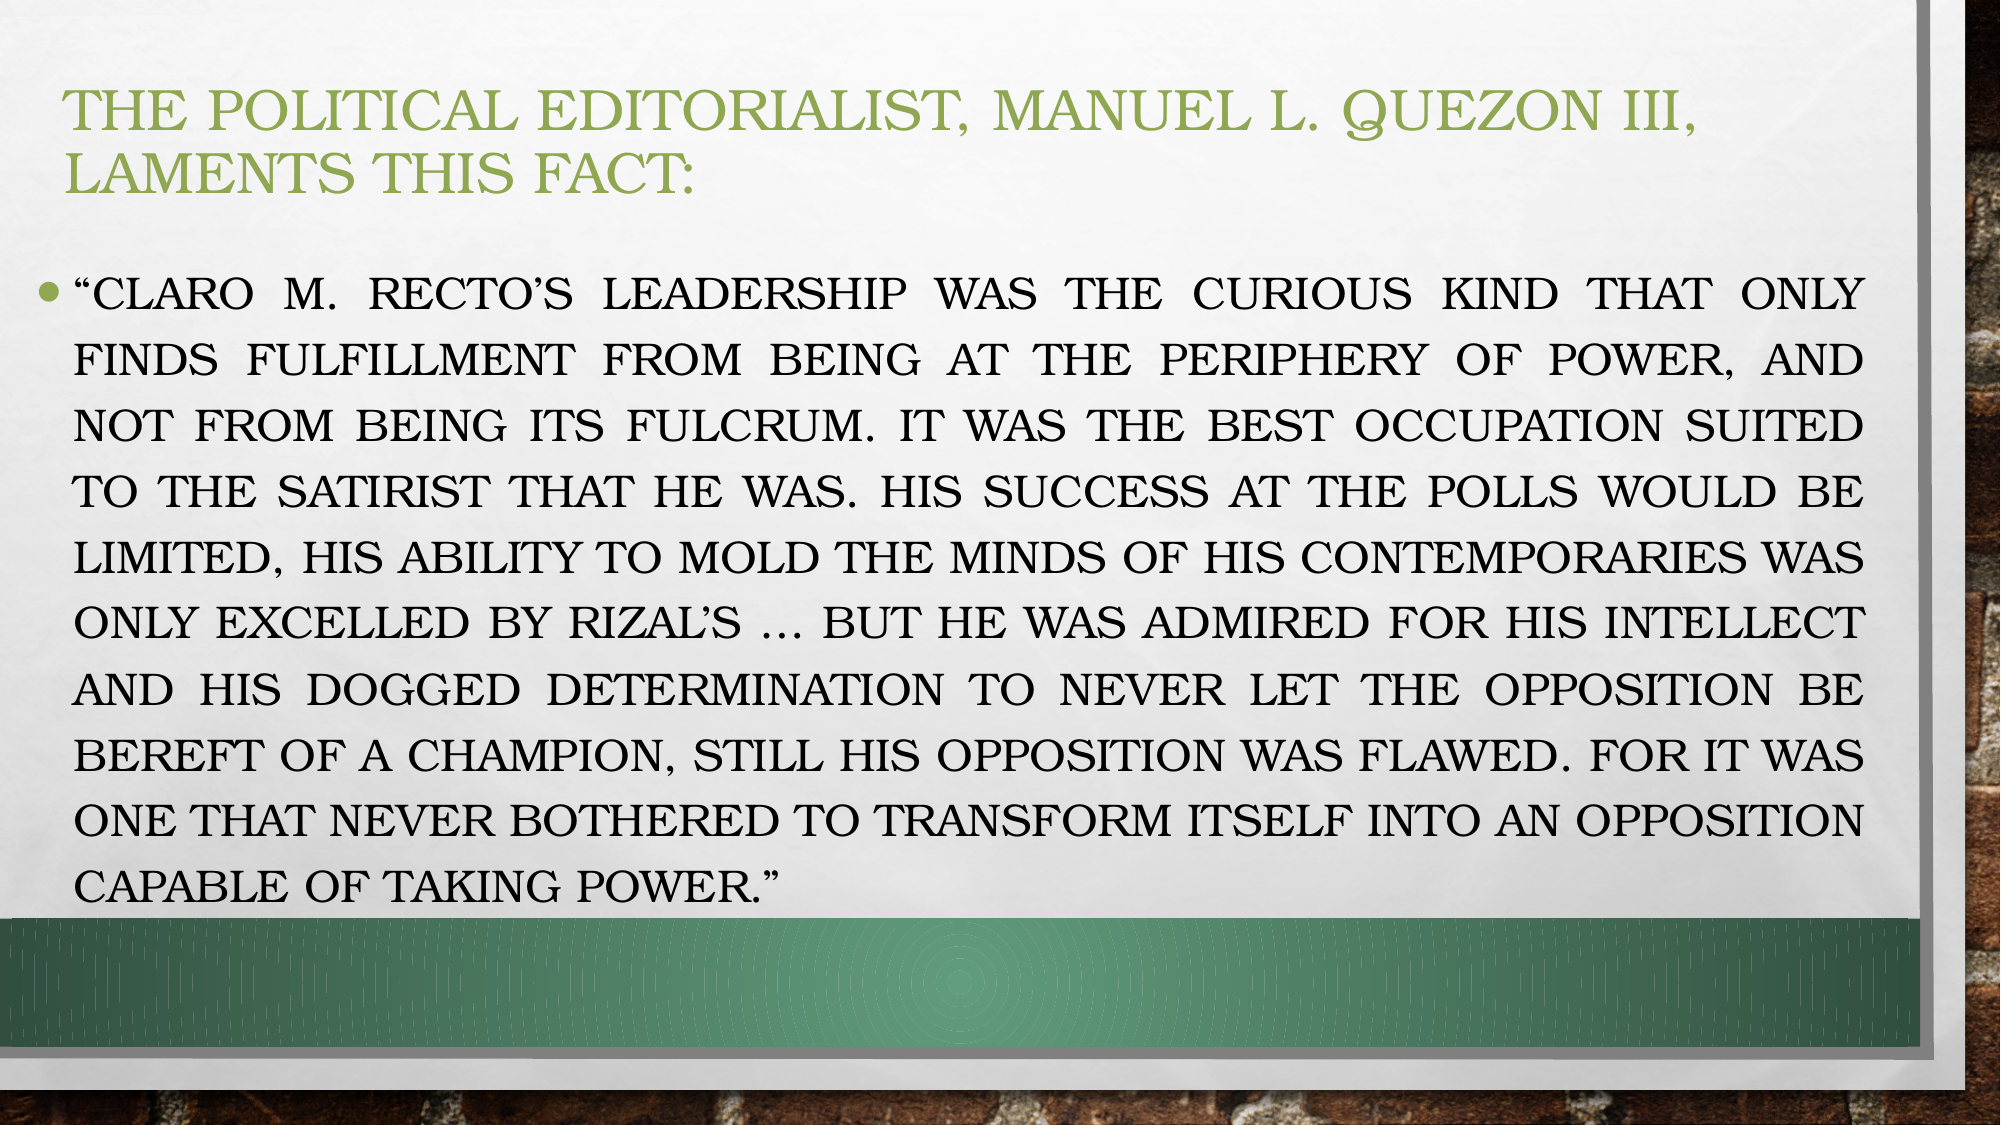

# The political editorialist, Manuel L. Quezon III, laments this fact:
“Claro M. Recto’s leadership was the curious kind that only finds fulfillment from being at the periphery of power, and not from being its fulcrum. It was the best occupation suited to the satirist that he was. His success at the polls would be limited, his ability to mold the minds of his contemporaries was only excelled by RIZAL’S … But he was admired for his intellect and his dogged determination to never let the opposition be bereft of a champion, still his opposition was flawed. For it was one that never bothered to transform itself into an opposition capable of taking power.”